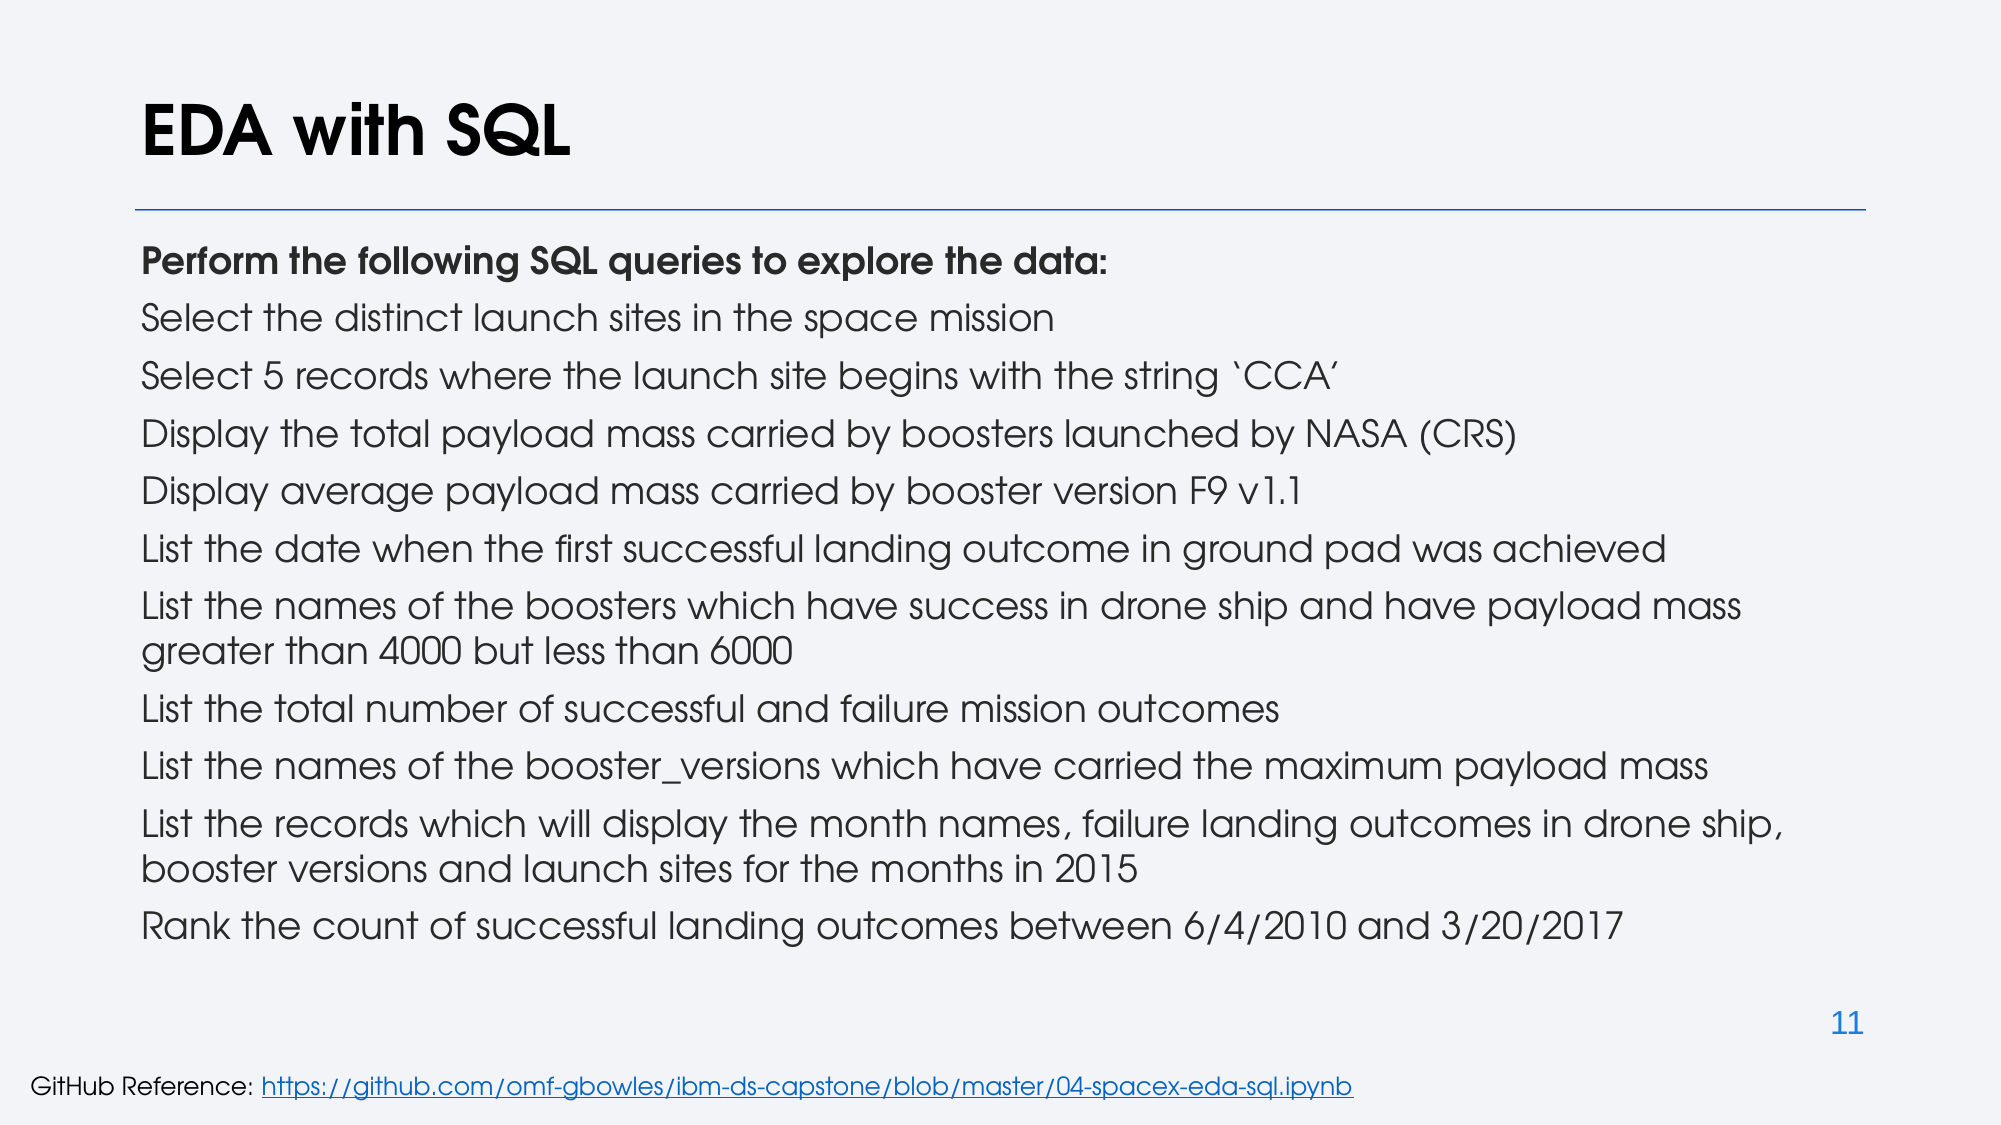

EDA with SQL
Perform the following SQL queries to explore the data:
Select the distinct launch sites in the space mission
Select 5 records where the launch site begins with the string ‘CCA’
Display the total payload mass carried by boosters launched by NASA (CRS)
Display average payload mass carried by booster version F9 v1.1
List the date when the first successful landing outcome in ground pad was achieved
List the names of the boosters which have success in drone ship and have payload mass greater than 4000 but less than 6000
List the total number of successful and failure mission outcomes
List the names of the booster_versions which have carried the maximum payload mass
List the records which will display the month names, failure landing outcomes in drone ship, booster versions and launch sites for the months in 2015
Rank the count of successful landing outcomes between 6/4/2010 and 3/20/2017

11
GitHub Reference: https://github.com/omf-gbowles/ibm-ds-capstone/blob/master/04-spacex-eda-sql.ipynb